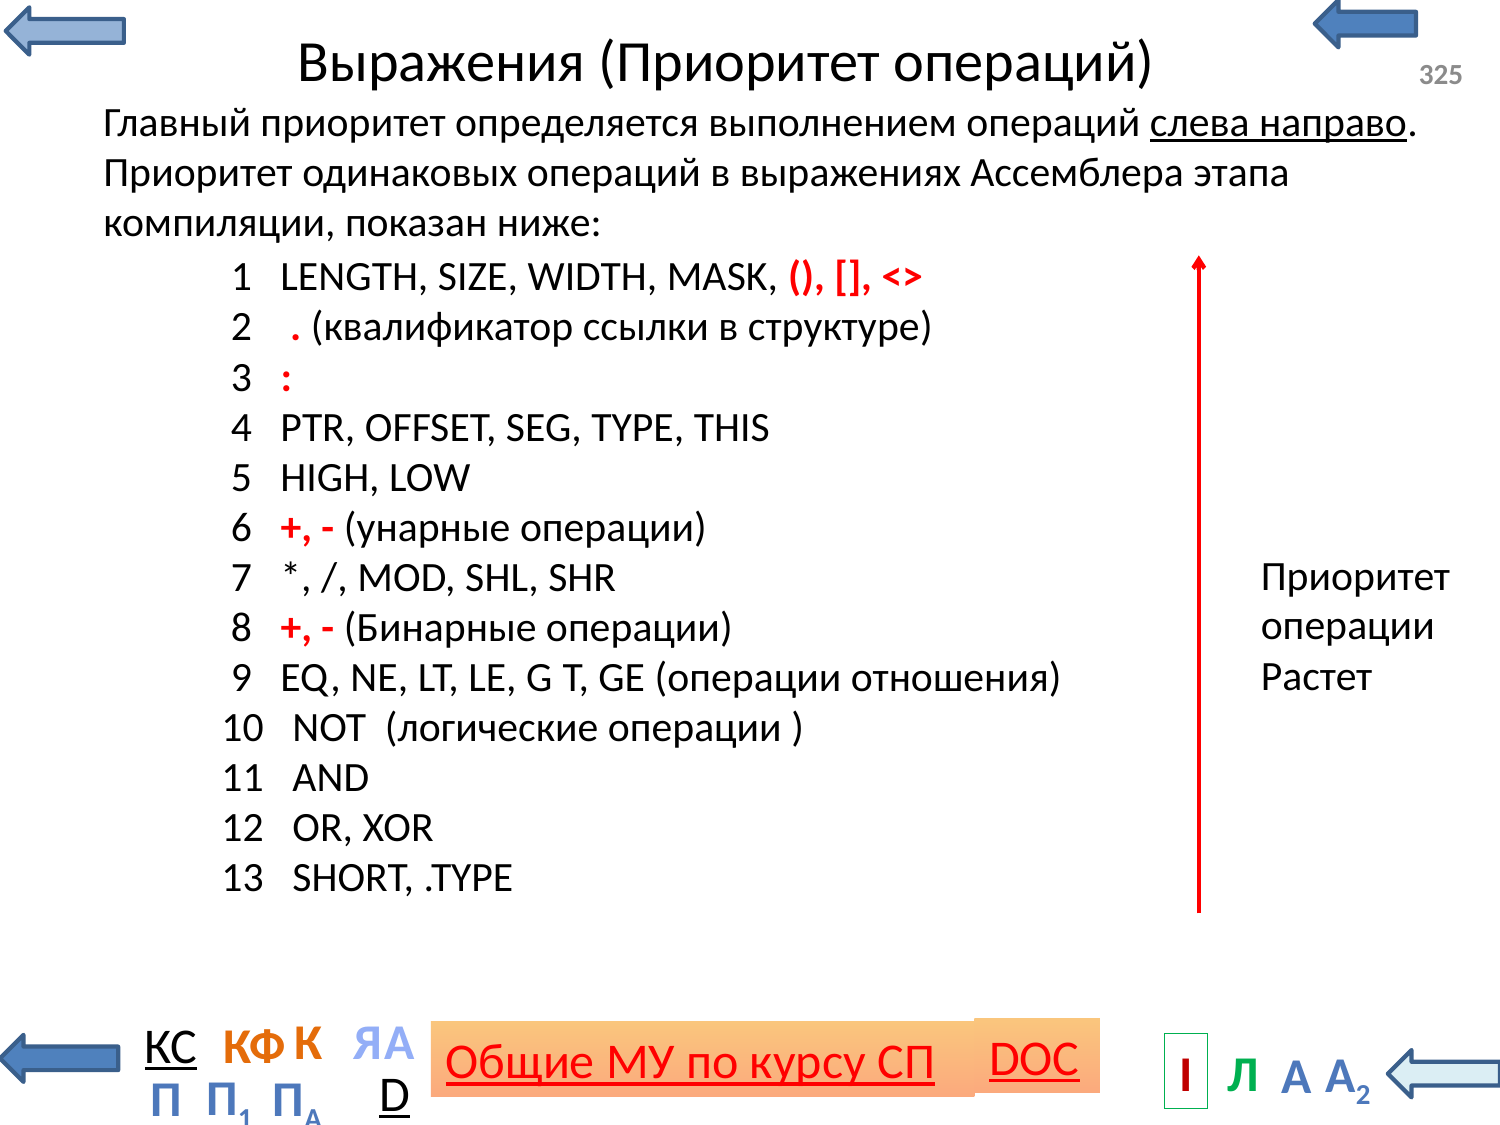

# Выражения (Приоритет операций)
325
Главный приоритет определяется выполнением операций слева направо. Приоритет одинаковых операций в выражениях Ассемблера этапа компиляции, показан ниже:
 1   LENGTH, SIZE, WIDTH, MASK, (), [], <>
 2    . (квалификатор ссылки в структуре)
 3   :
 4   PTR, OFFSET, SEG, TYPE, THIS
 5   HIGH, LOW
 6   +, - (унарные операции)
 7   *, /, MOD, SHL, SHR
 8   +, - (Бинарные операции)
 9   EQ, NE, LT, LE, G T, GE (операции отношения)
10   NOT  (логические операции )
11   AND
12   OR, XOR
13   SHORT, .TYPE
Приоритет операции
Растет